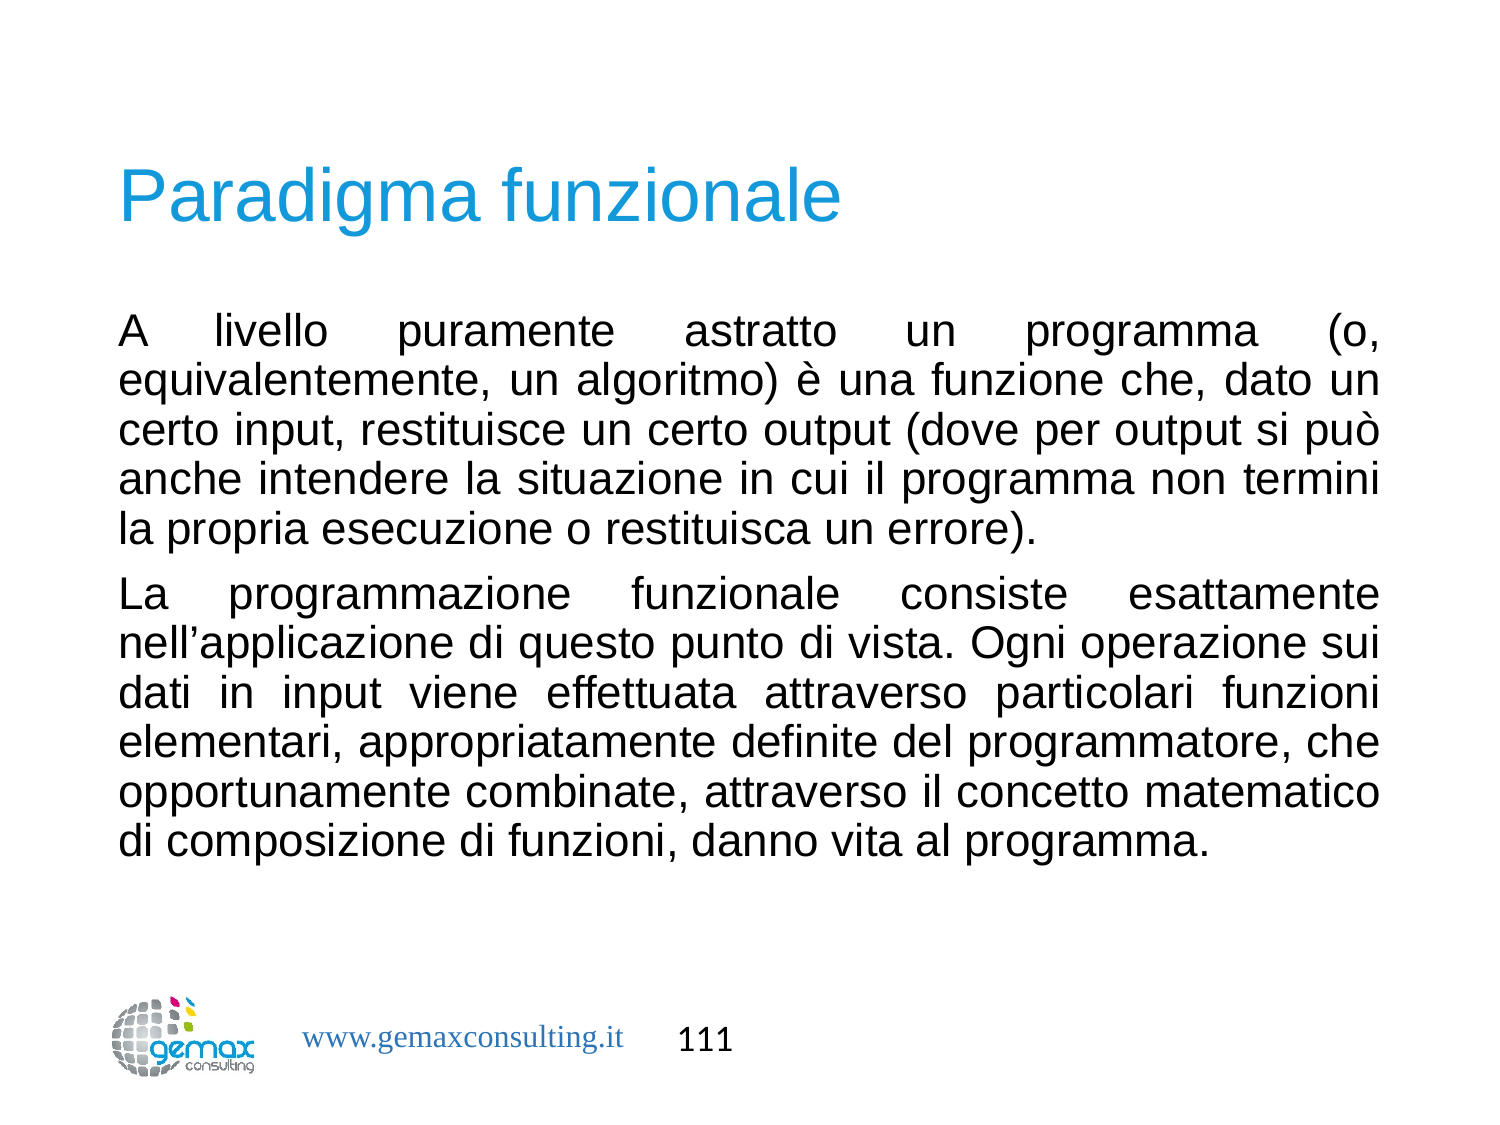

# Paradigma funzionale
A livello puramente astratto un programma (o, equivalentemente, un algoritmo) è una funzione che, dato un certo input, restituisce un certo output (dove per output si può anche intendere la situazione in cui il programma non termini la propria esecuzione o restituisca un errore).
La programmazione funzionale consiste esattamente nell’applicazione di questo punto di vista. Ogni operazione sui dati in input viene effettuata attraverso particolari funzioni elementari, appropriatamente definite del programmatore, che opportunamente combinate, attraverso il concetto matematico di composizione di funzioni, danno vita al programma.
111